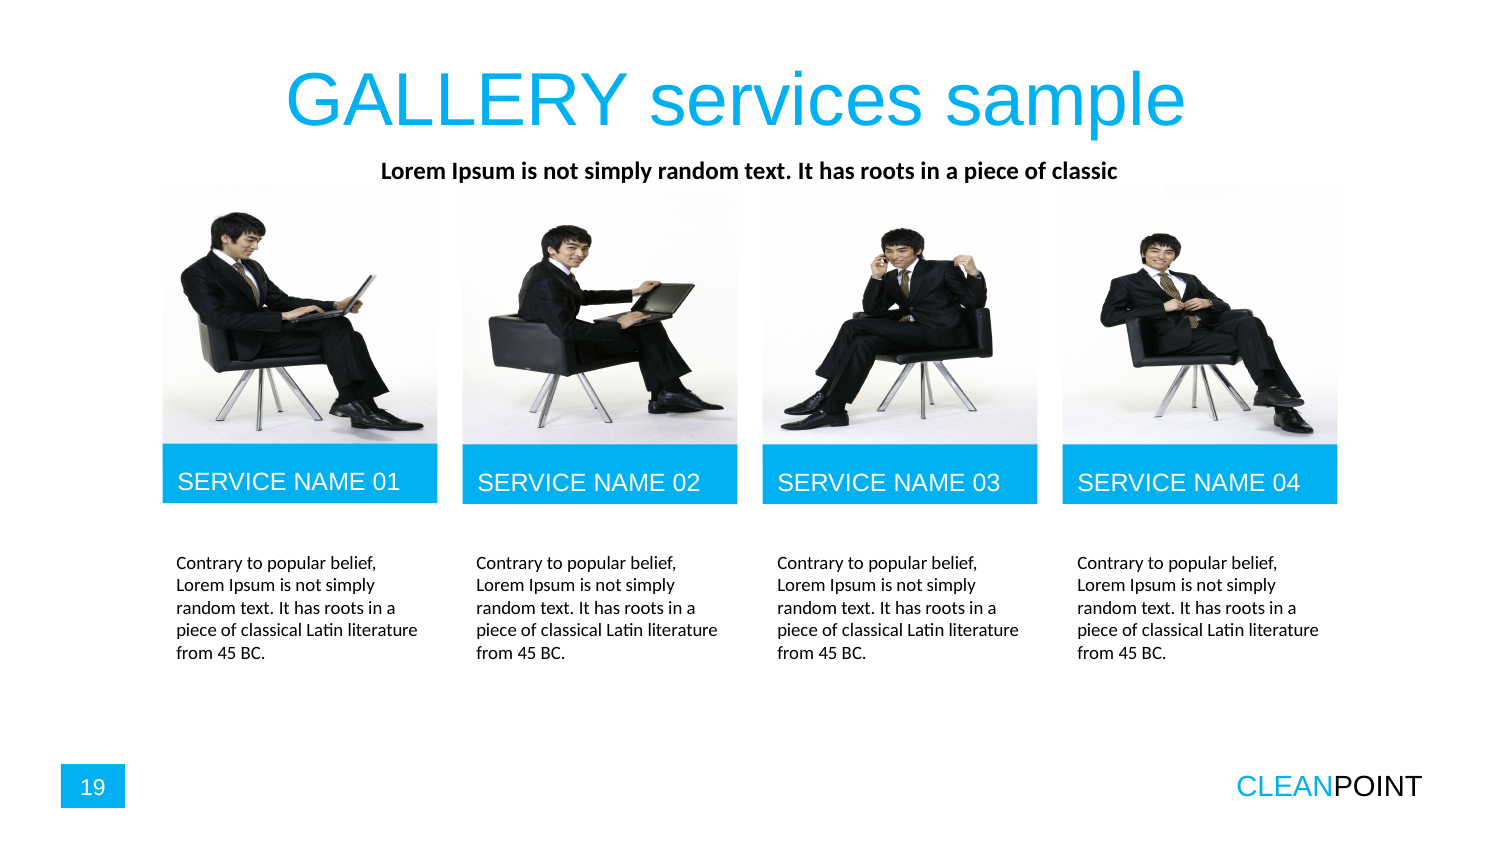

# GALLERY services sample
Lorem Ipsum is not simply random text. It has roots in a piece of classic

SERVICE NAME 01
SERVICE NAME 02
SERVICE NAME 03
SERVICE NAME 04
Contrary to popular belief, Lorem Ipsum is not simply random text. It has roots in a piece of classical Latin literature from 45 BC.
Contrary to popular belief, Lorem Ipsum is not simply random text. It has roots in a piece of classical Latin literature from 45 BC.
Contrary to popular belief, Lorem Ipsum is not simply random text. It has roots in a piece of classical Latin literature from 45 BC.
Contrary to popular belief, Lorem Ipsum is not simply random text. It has roots in a piece of classical Latin literature from 45 BC.
CLEANPOINT
19